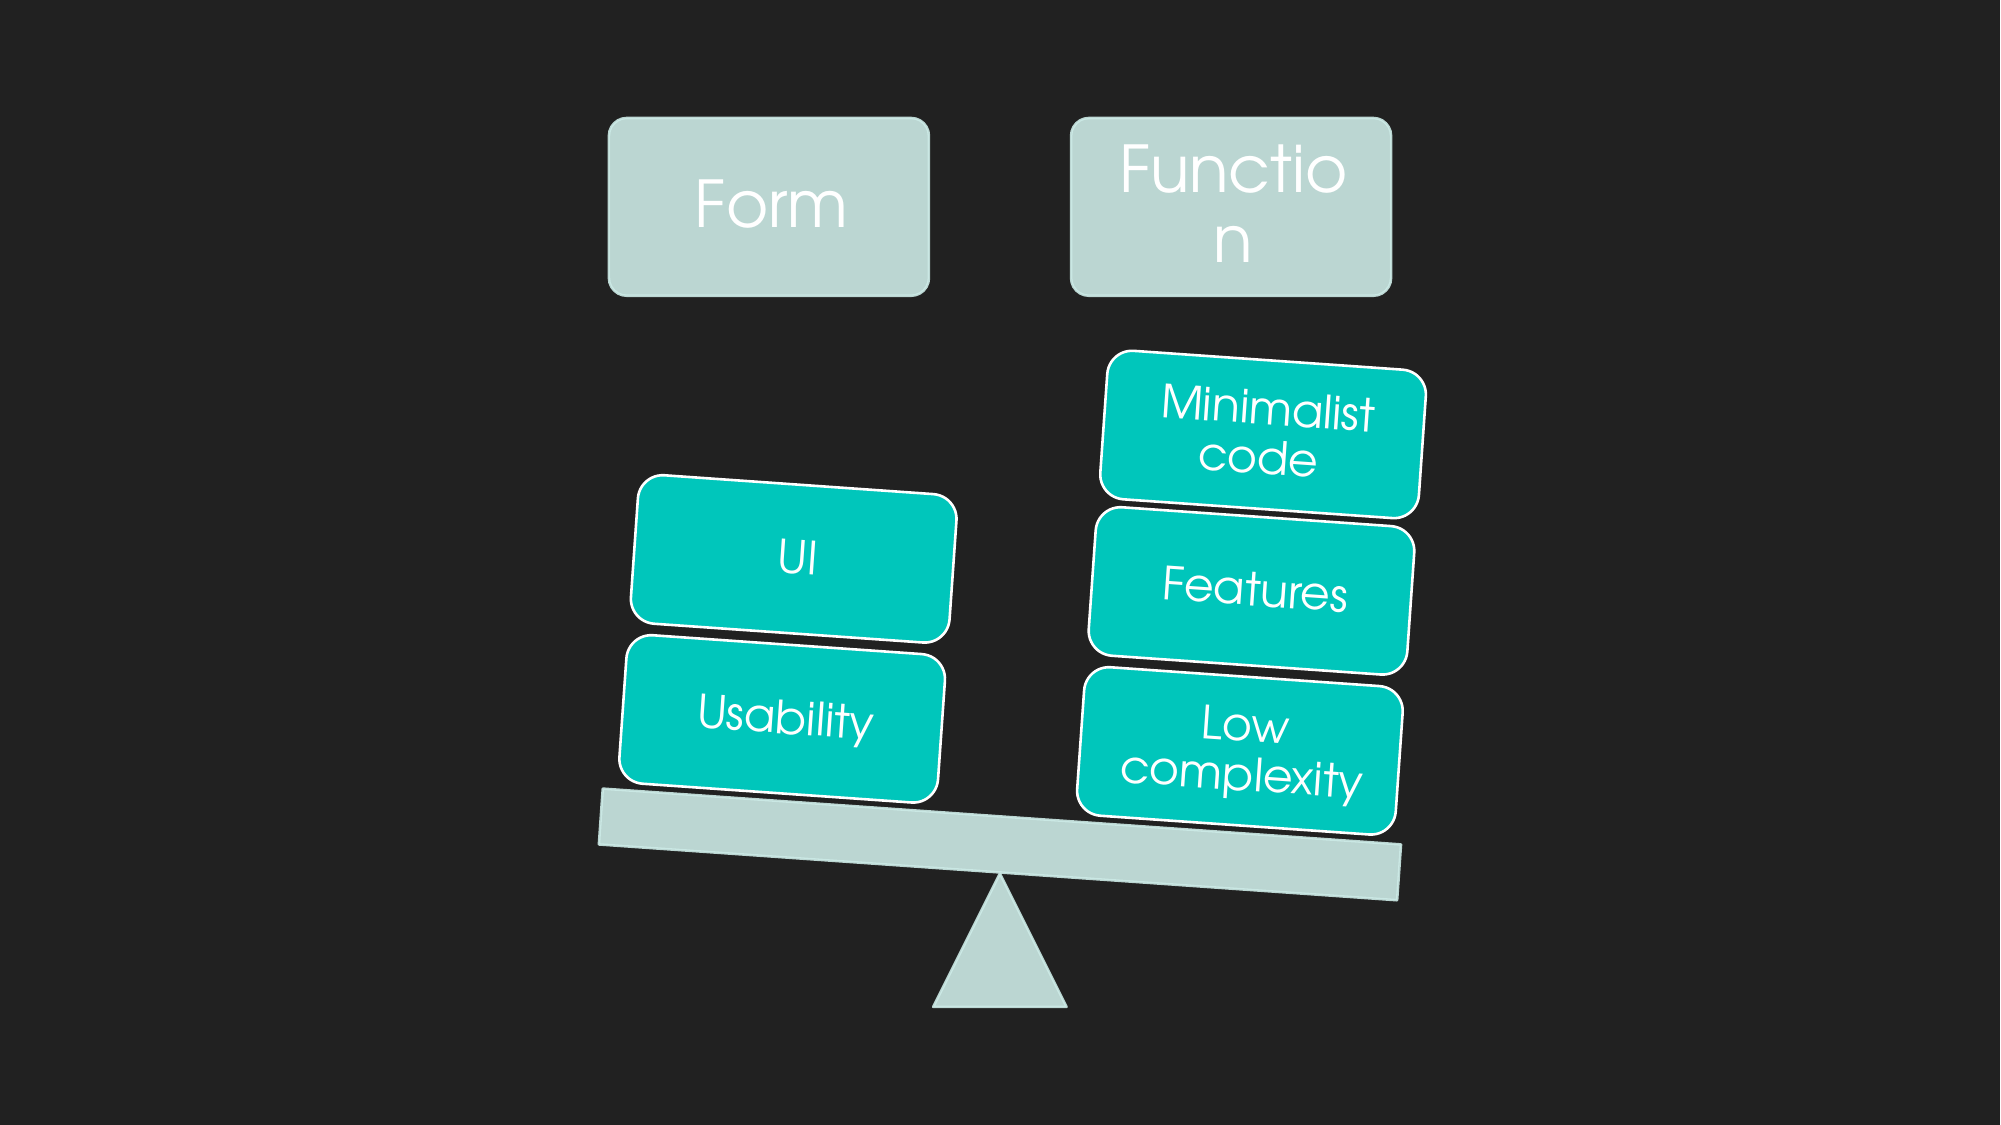

Form
Function
Low complexity
Features
Minimalist code
Usability
UI